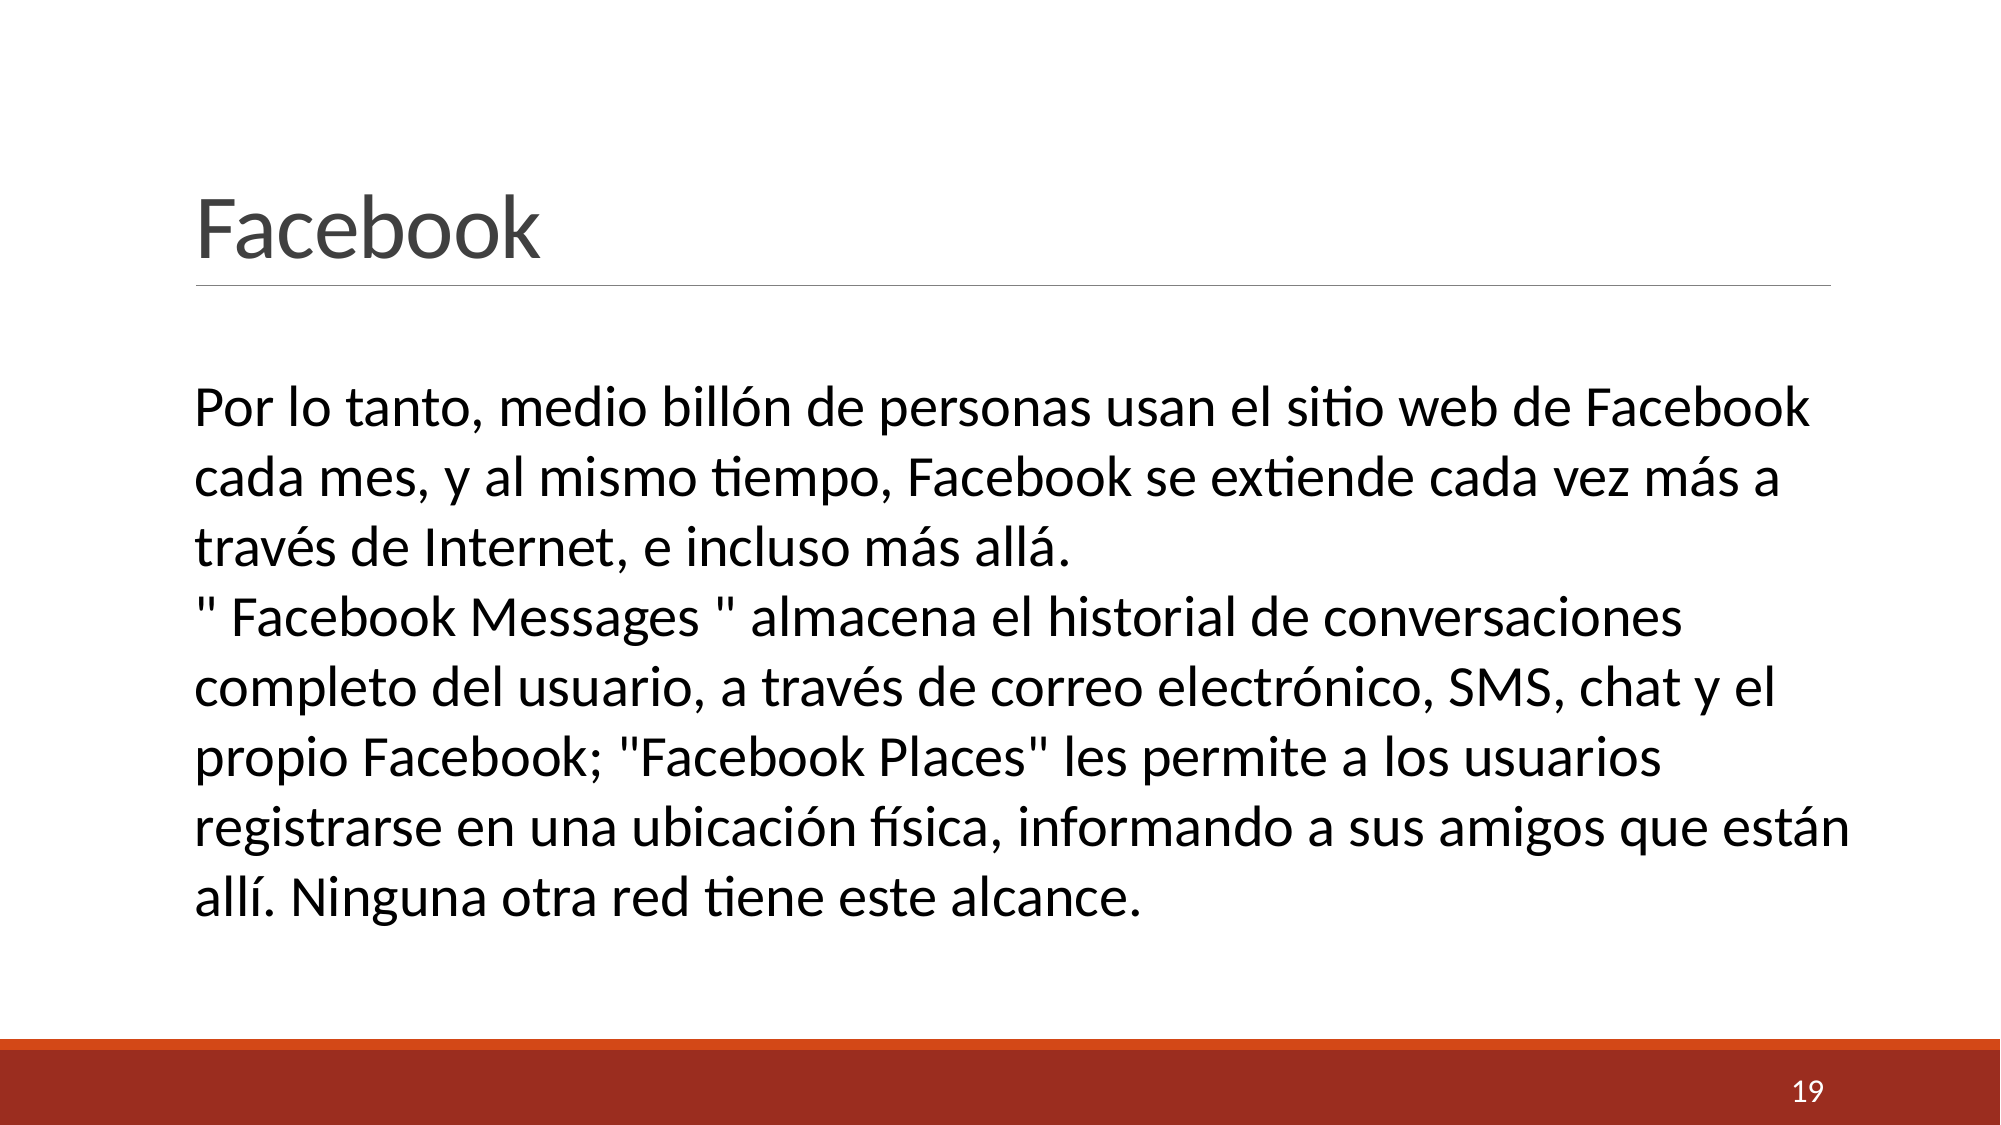

# Facebook
Por lo tanto, medio billón de personas usan el sitio web de Facebook cada mes, y al mismo tiempo, Facebook se extiende cada vez más a través de Internet, e incluso más allá.
" Facebook Messages " almacena el historial de conversaciones completo del usuario, a través de correo electrónico, SMS, chat y el propio Facebook; "Facebook Places" les permite a los usuarios registrarse en una ubicación física, informando a sus amigos que están allí. Ninguna otra red tiene este alcance.
19